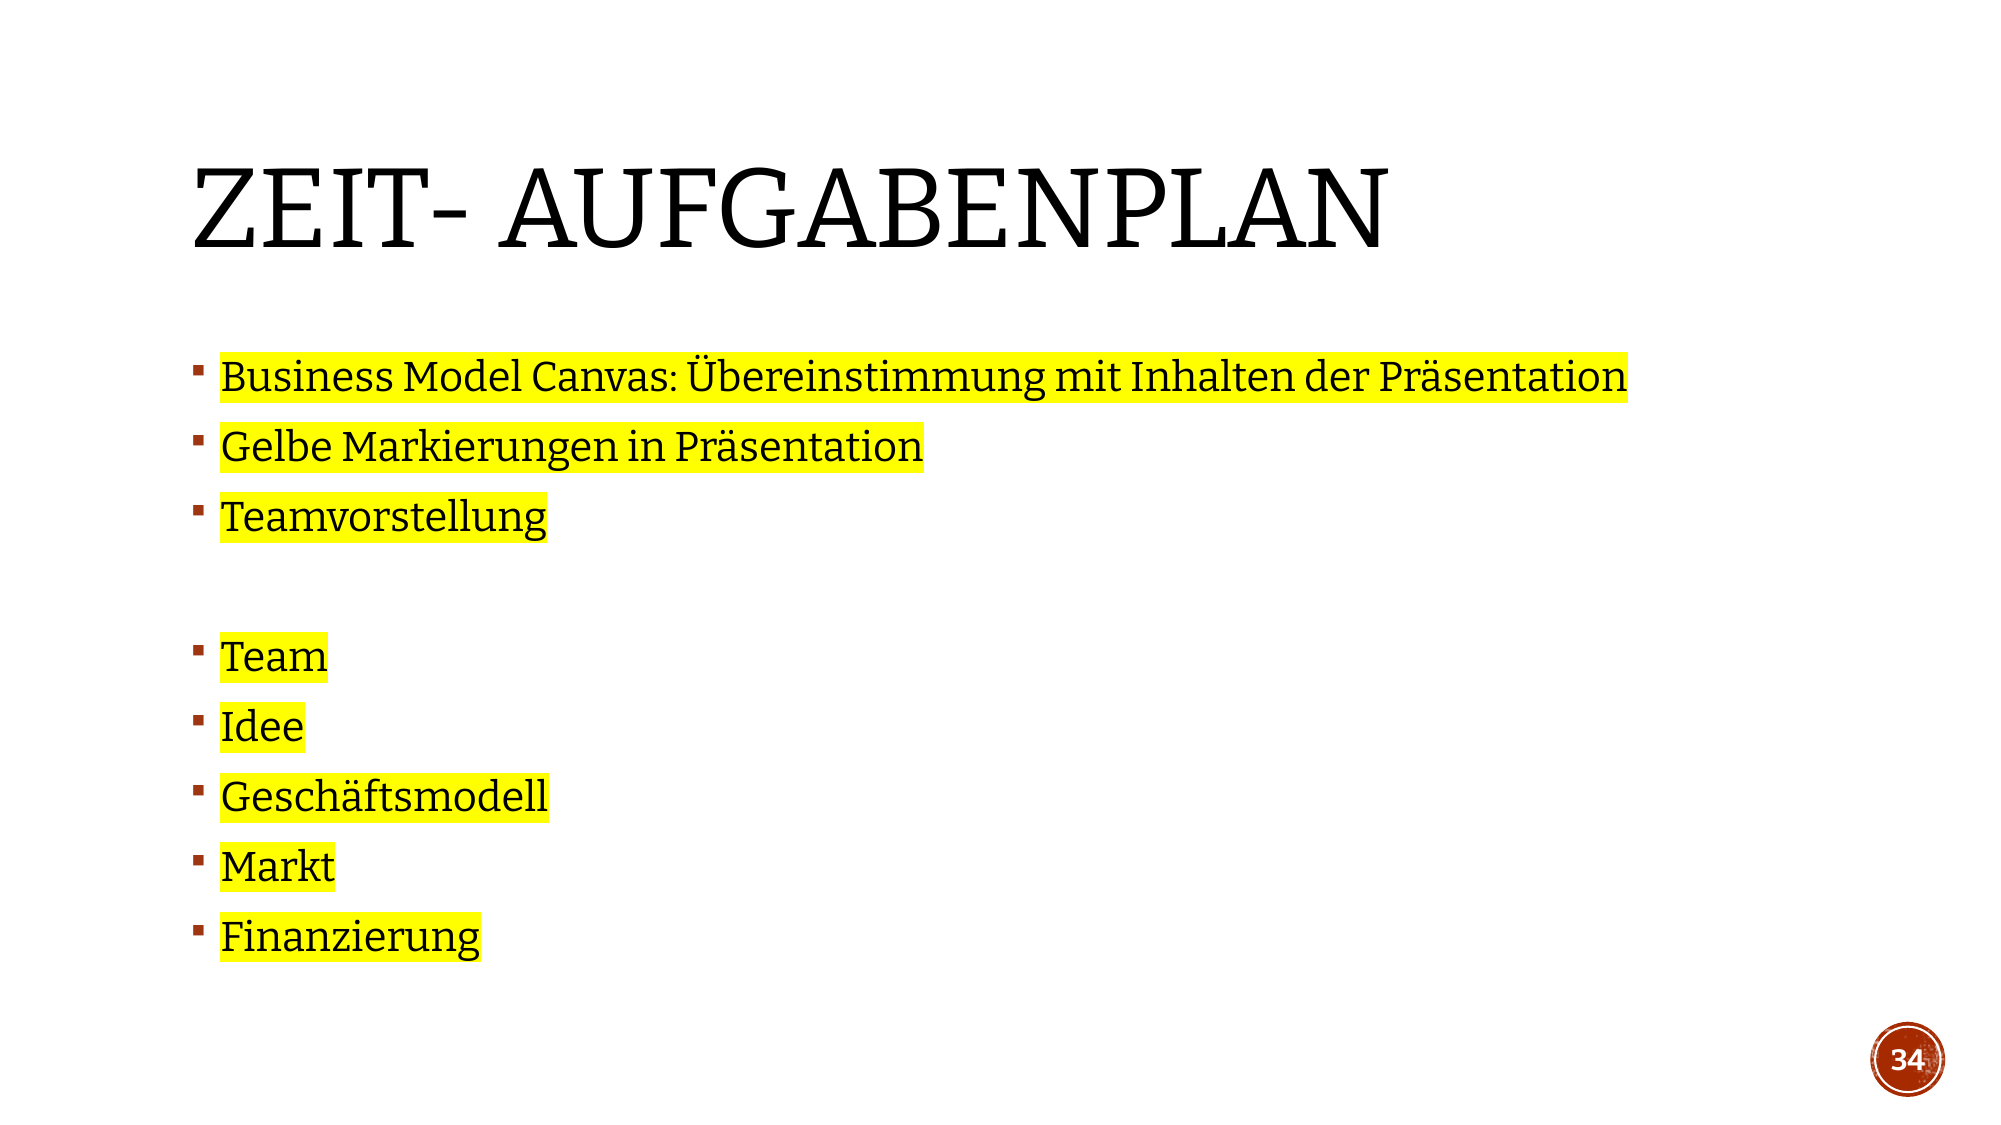

# Zeit- Aufgabenplan
Business Model Canvas: Übereinstimmung mit Inhalten der Präsentation
Gelbe Markierungen in Präsentation
Teamvorstellung

Team
Idee
Geschäftsmodell
Markt
Finanzierung

34